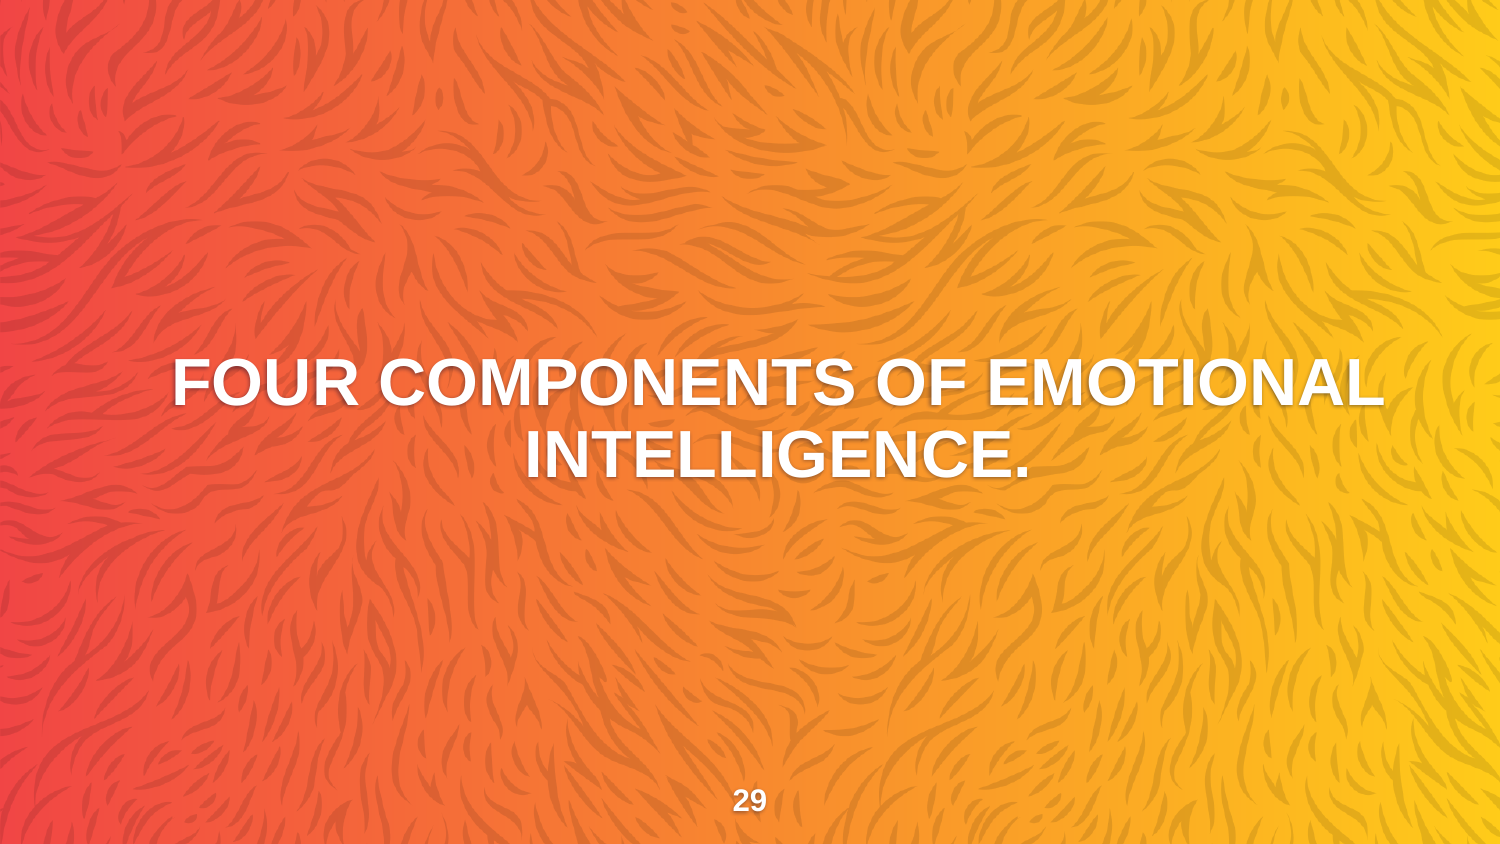

# FOUR COMPONENTS OF EMOTIONAL INTELLIGENCE.
29